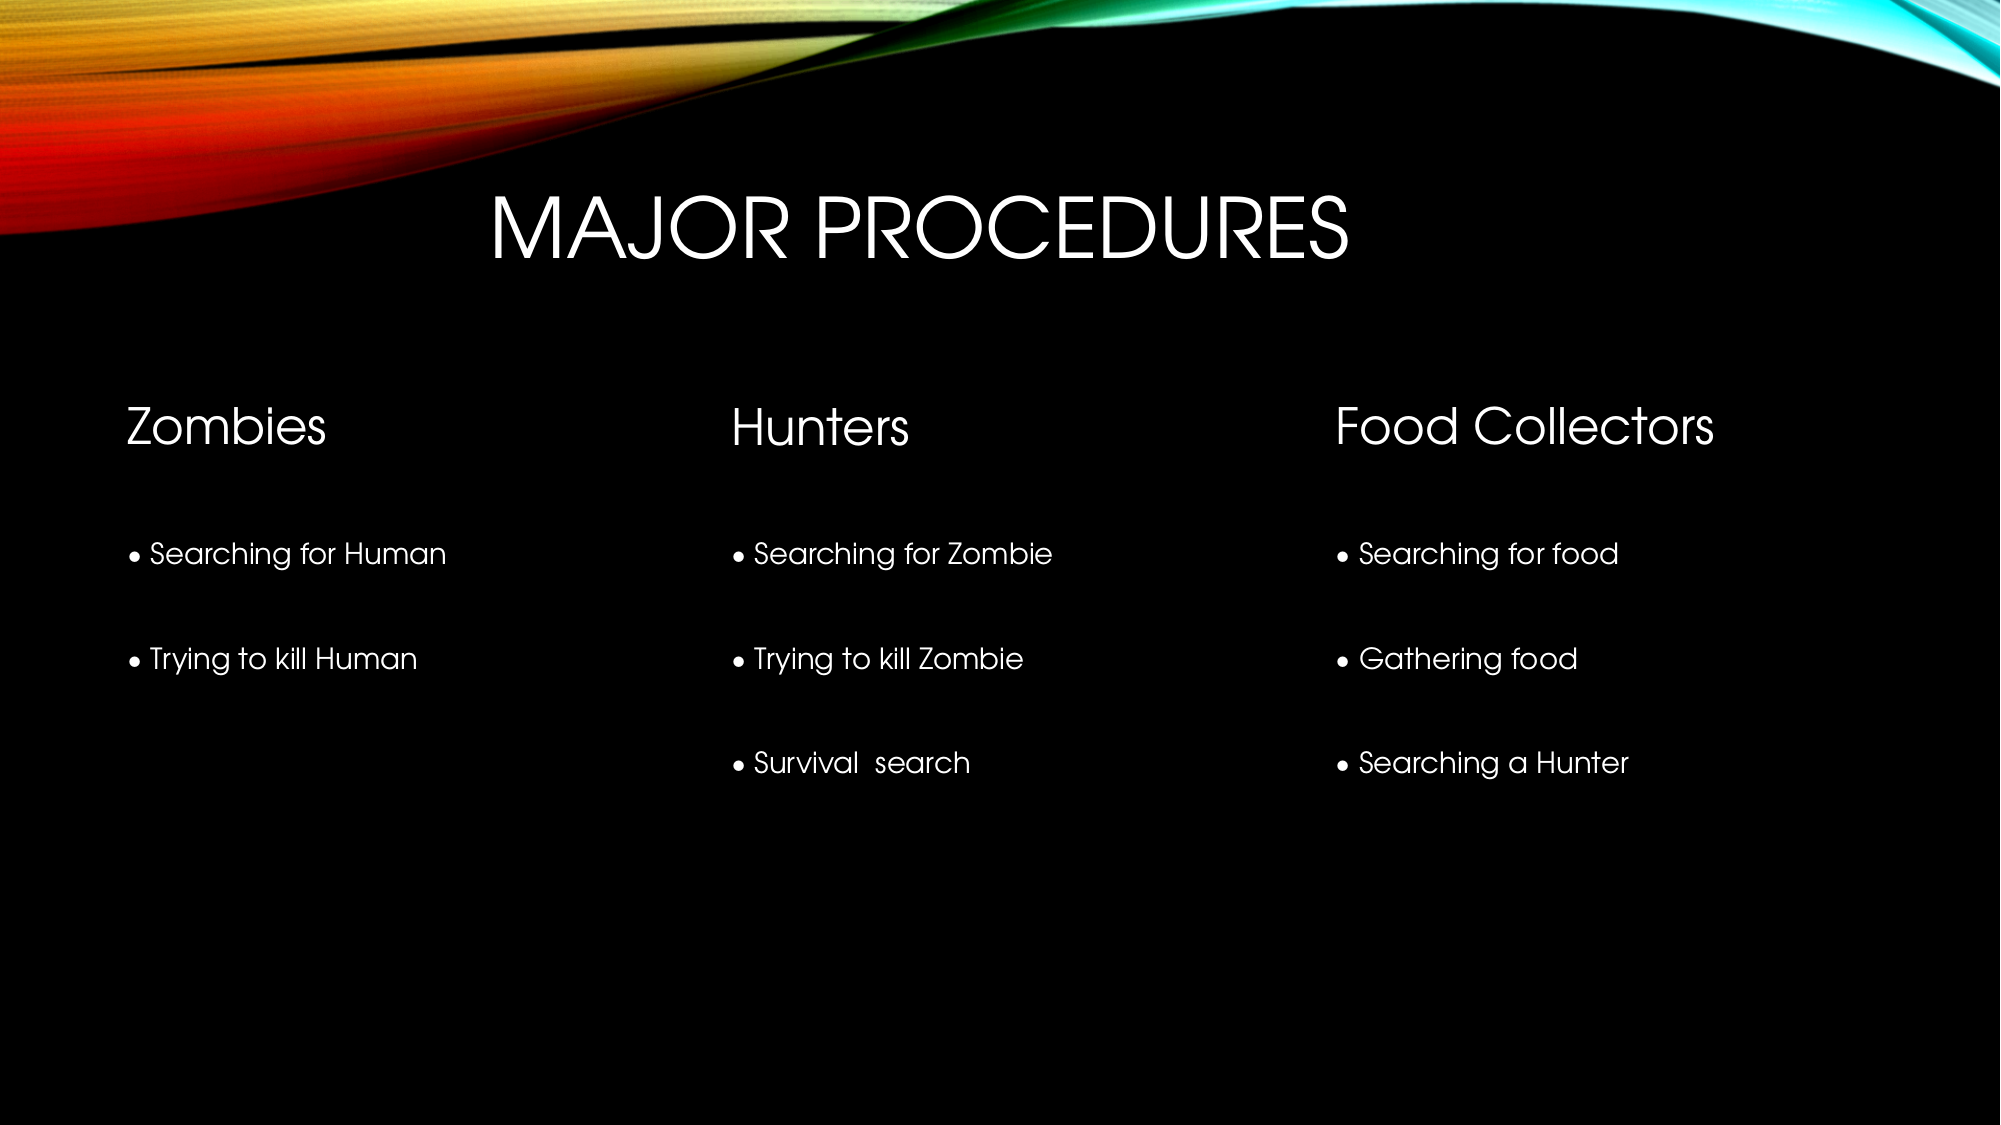

# MAJOR PROCEDURES
Food Collectors
Hunters

Zombies

• Searching for Zombie

• Trying to kill Zombie

• Survival  search

• Searching for Human

• Trying to kill Human

• Searching for food

• Gathering food

• Searching a Hunter